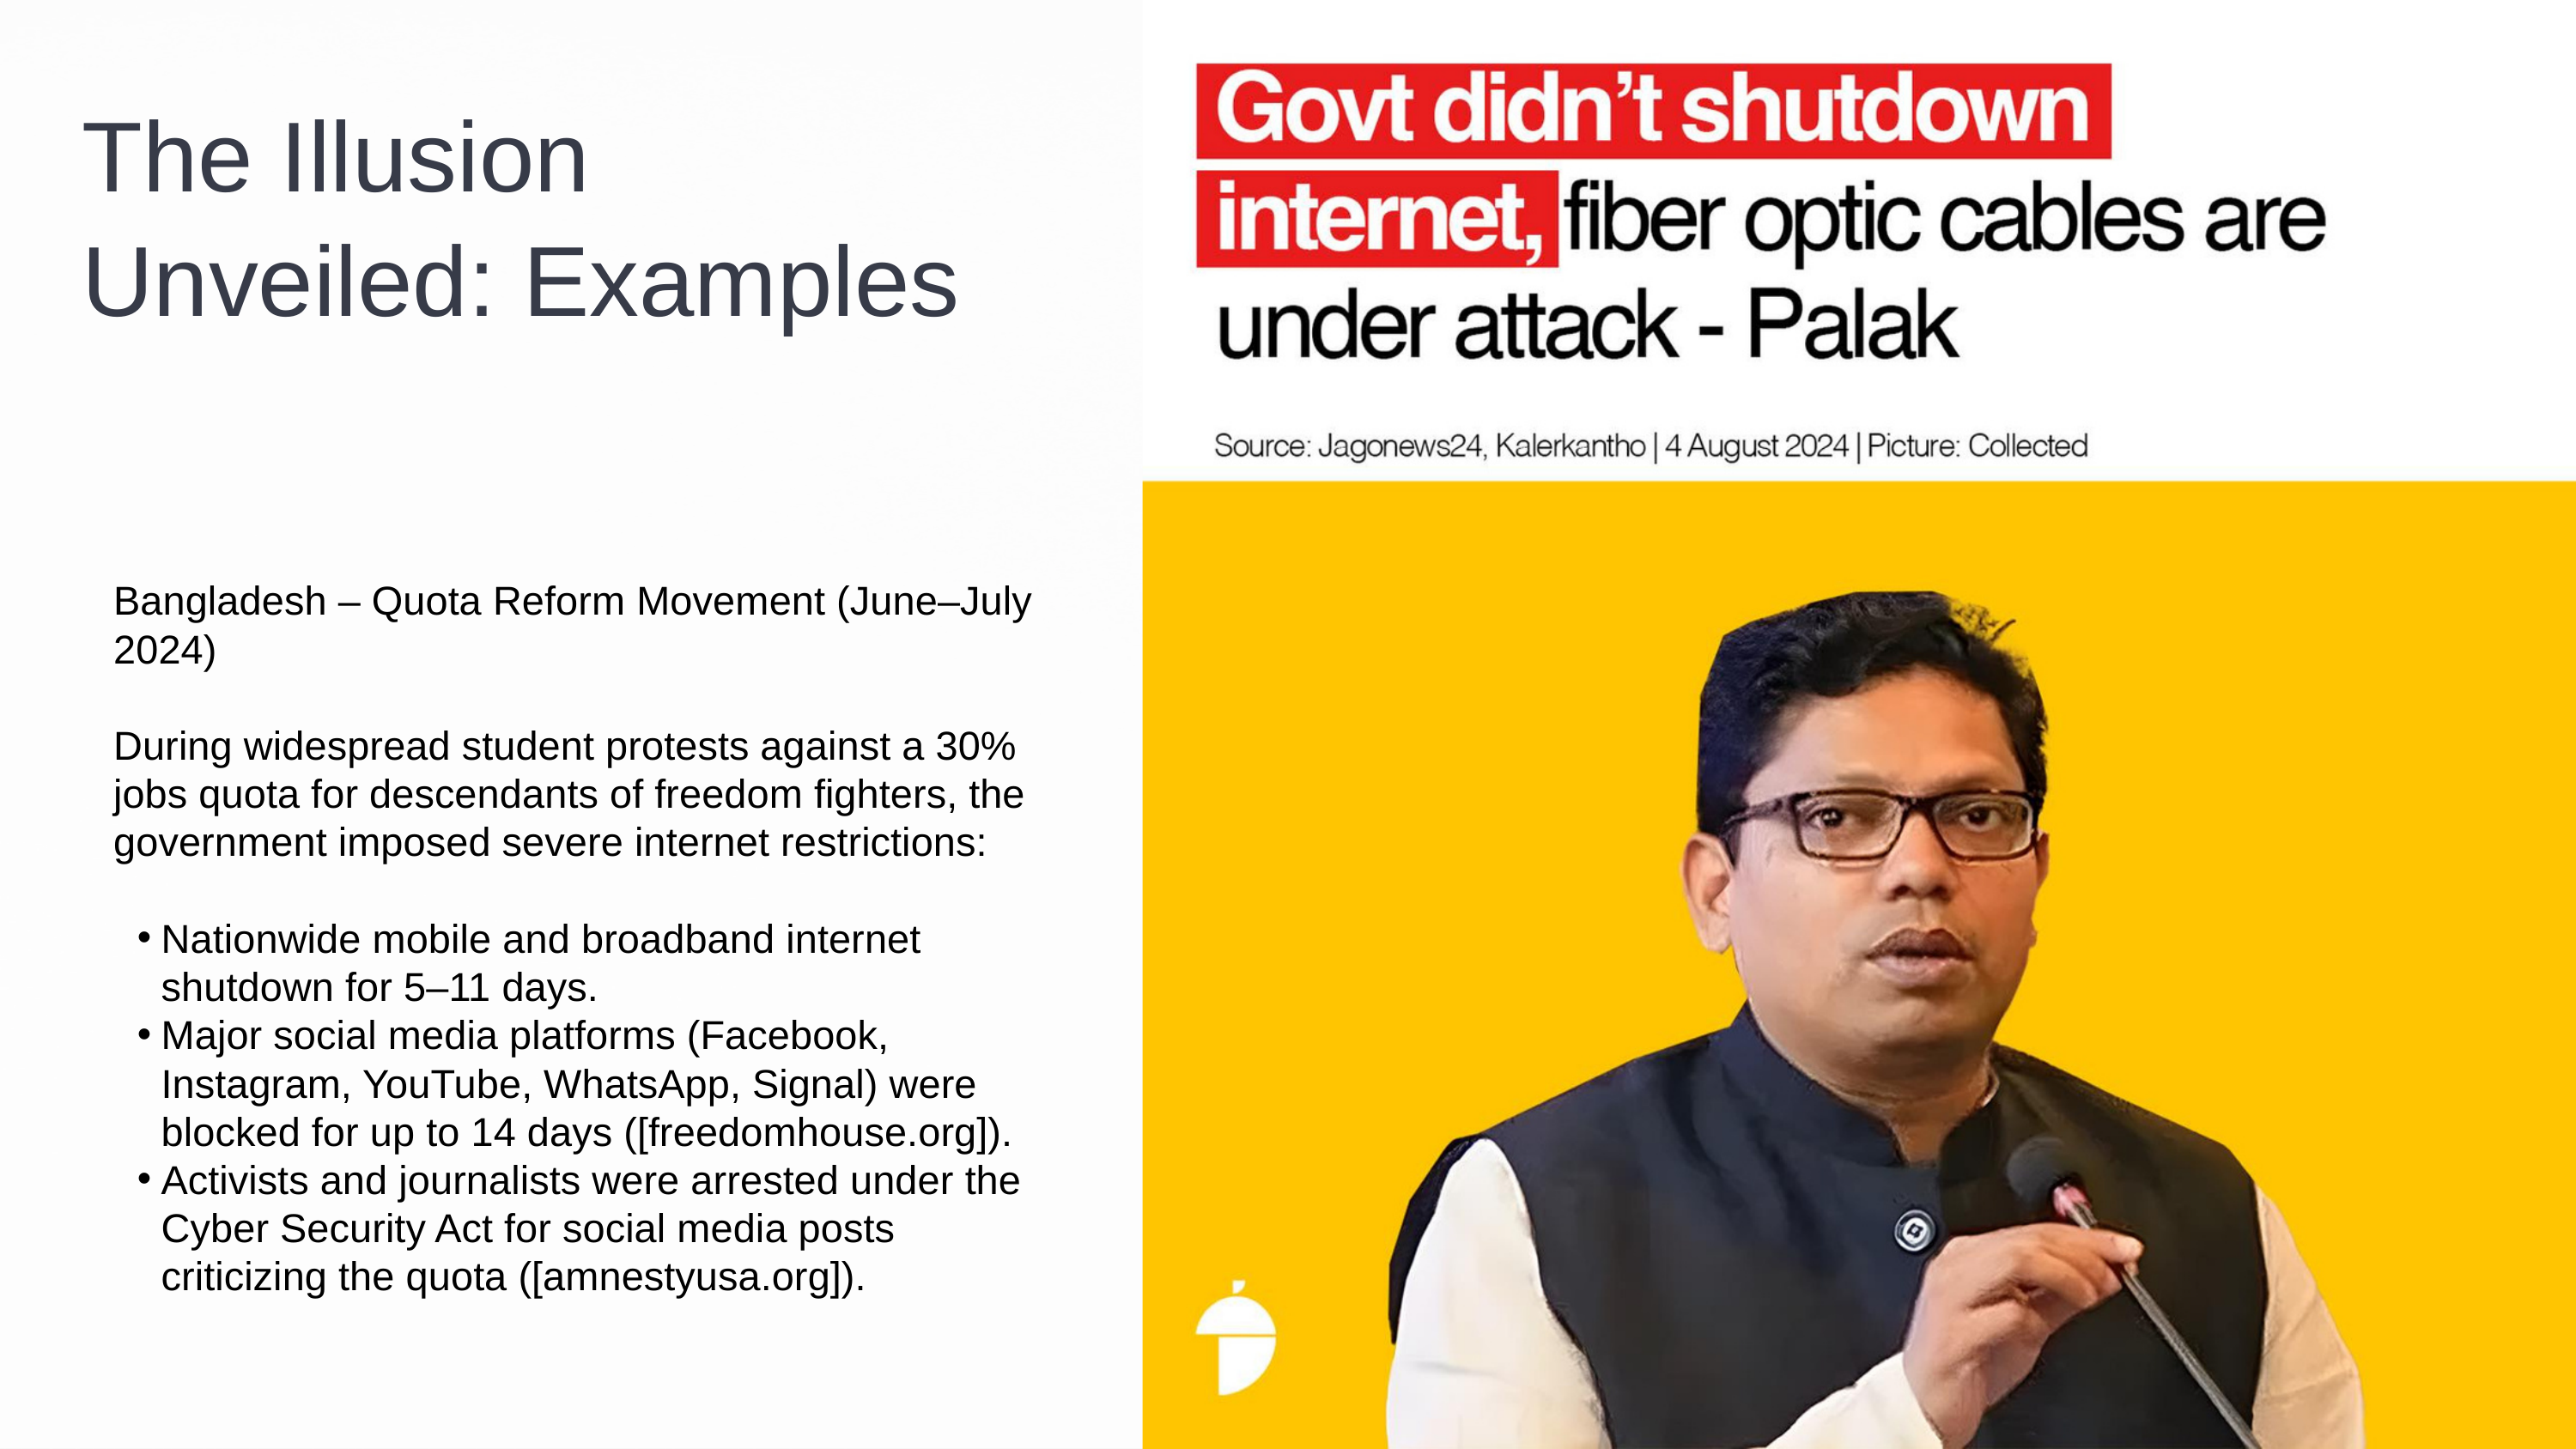

The Illusion Unveiled: Examples
Bangladesh – Quota Reform Movement (June–July 2024)

During widespread student protests against a 30% jobs quota for descendants of freedom fighters, the government imposed severe internet restrictions:

Nationwide mobile and broadband internet shutdown for 5–11 days.
Major social media platforms (Facebook, Instagram, YouTube, WhatsApp, Signal) were blocked for up to 14 days ([freedomhouse.org]).
Activists and journalists were arrested under the Cyber Security Act for social media posts criticizing the quota ([amnestyusa.org]).